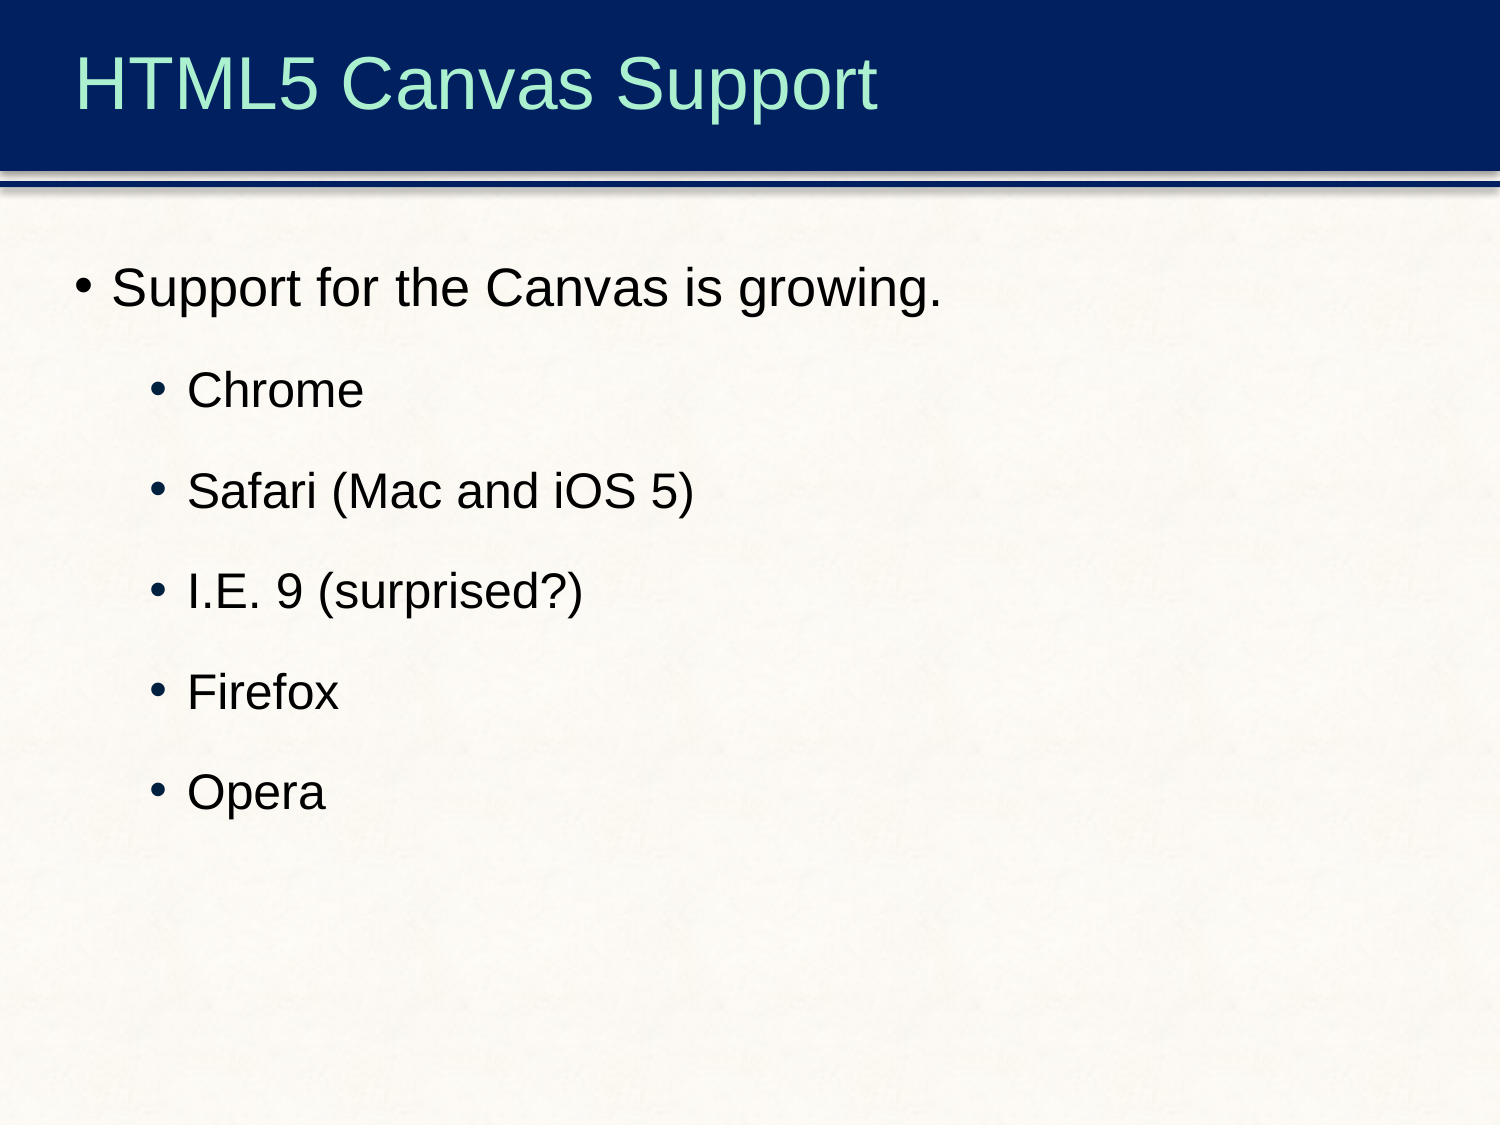

# HTML5 Canvas Support
Support for the Canvas is growing.
Chrome
Safari (Mac and iOS 5)
I.E. 9 (surprised?)
Firefox
Opera